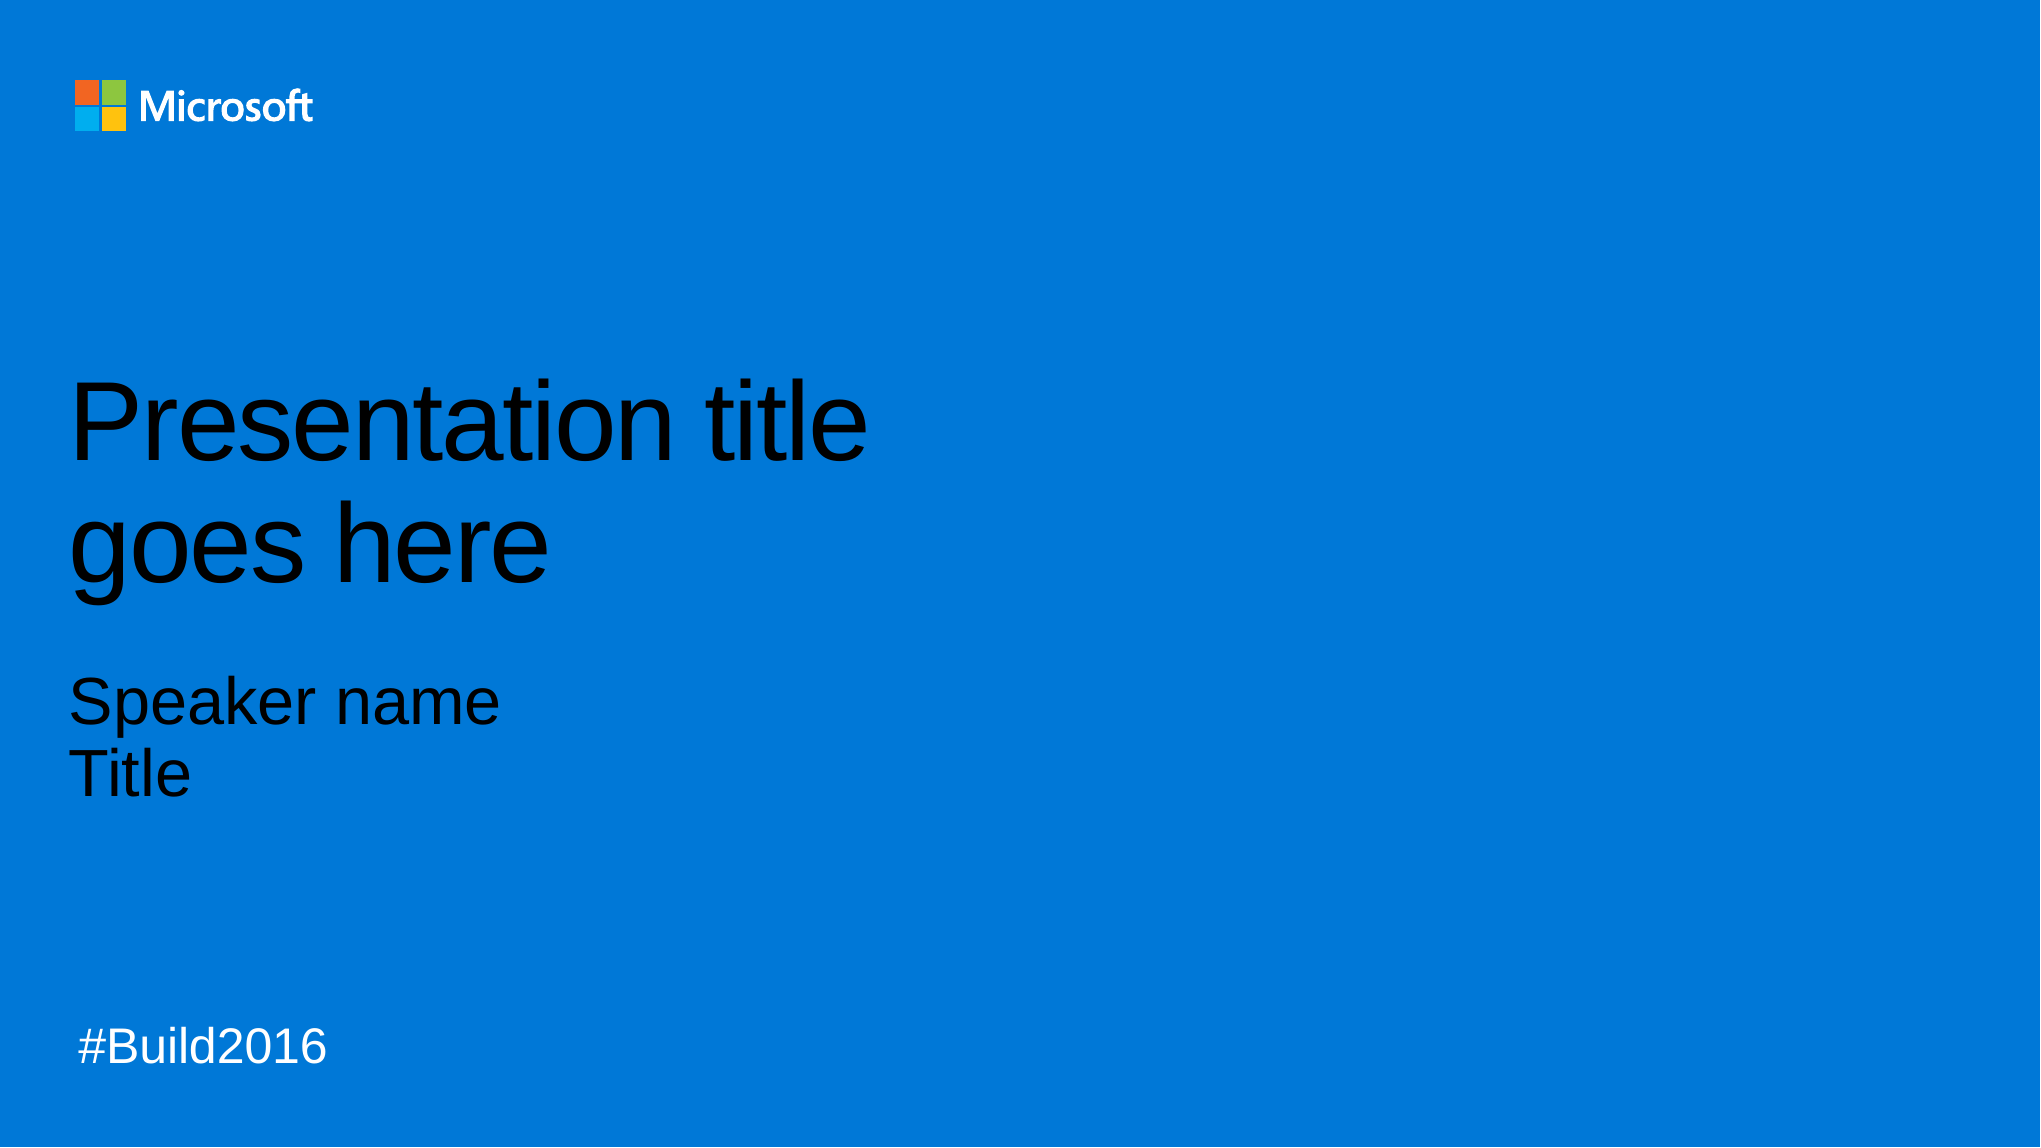

# Presentation title goes here
Speaker name
Title